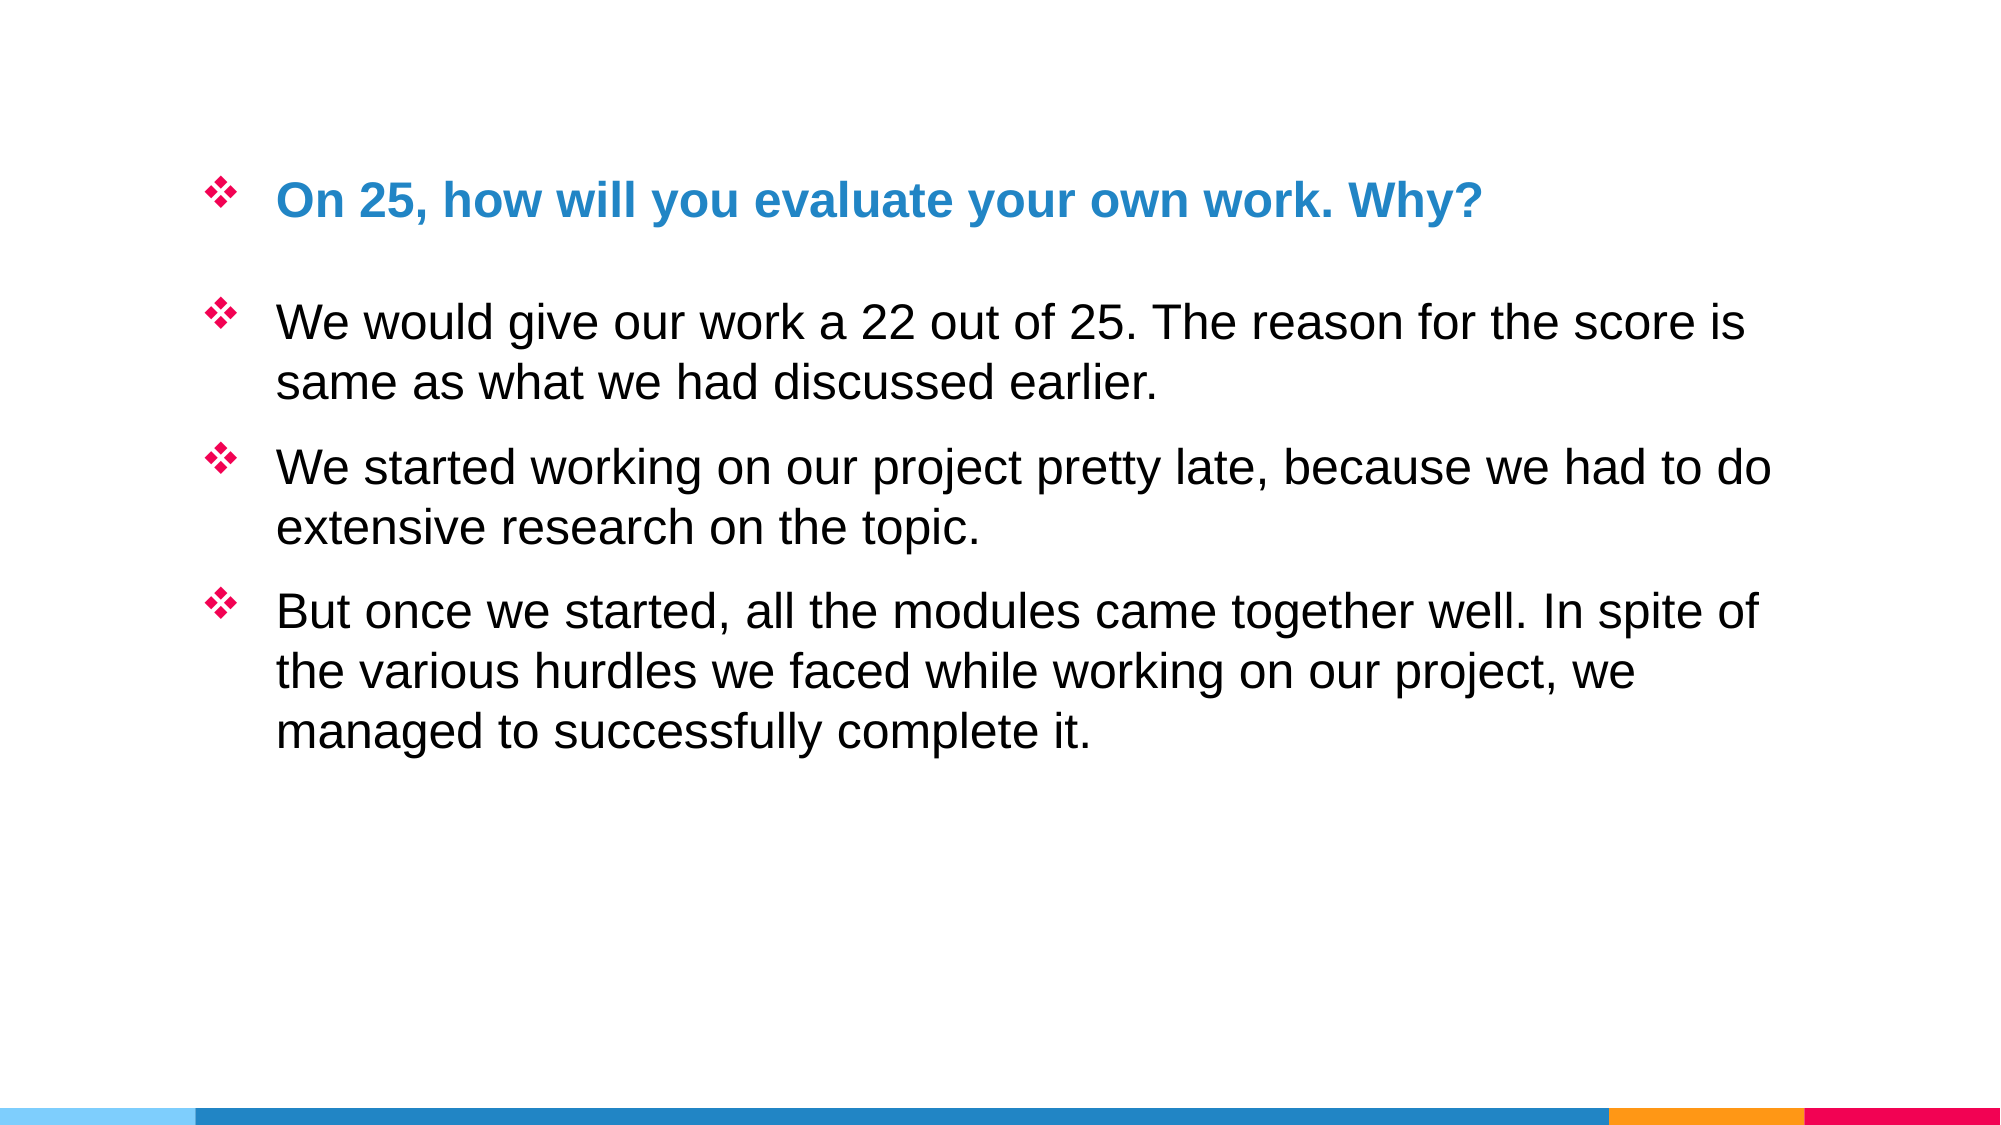

# On 25, how will you evaluate your own work. Why?
We would give our work a 22 out of 25. The reason for the score is same as what we had discussed earlier.
We started working on our project pretty late, because we had to do extensive research on the topic.
But once we started, all the modules came together well. In spite of the various hurdles we faced while working on our project, we managed to successfully complete it.